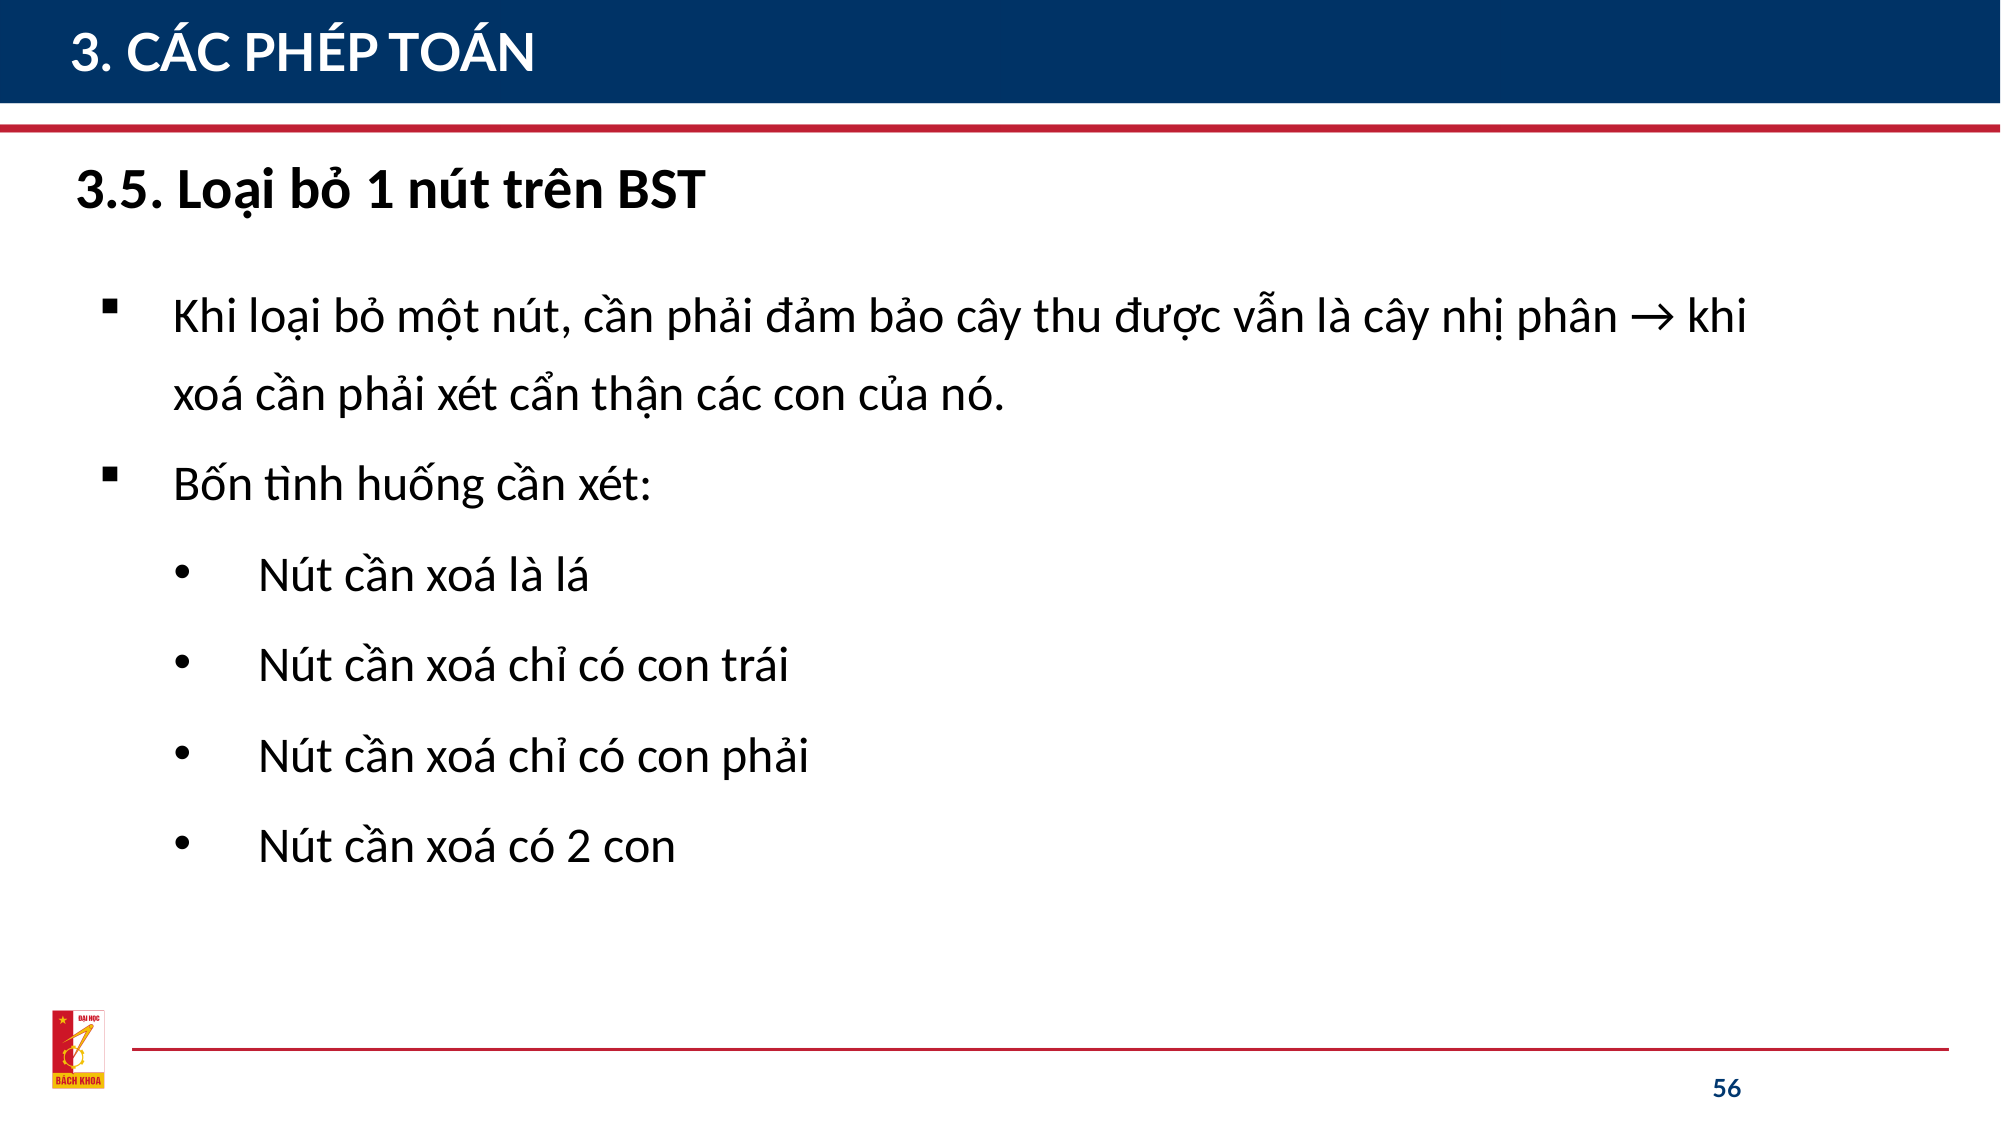

# 3. CÁC PHÉP TOÁN
3.5. Loại bỏ 1 nút trên BST

Khi loại bỏ một nút, cần phải đảm bảo cây thu được vẫn là cây nhị phân → khi xoá cần phải xét cẩn thận các con của nó.
Bốn tình huống cần xét:
Nút cần xoá là lá
Nút cần xoá chỉ có con trái
Nút cần xoá chỉ có con phải
Nút cần xoá có 2 con
56